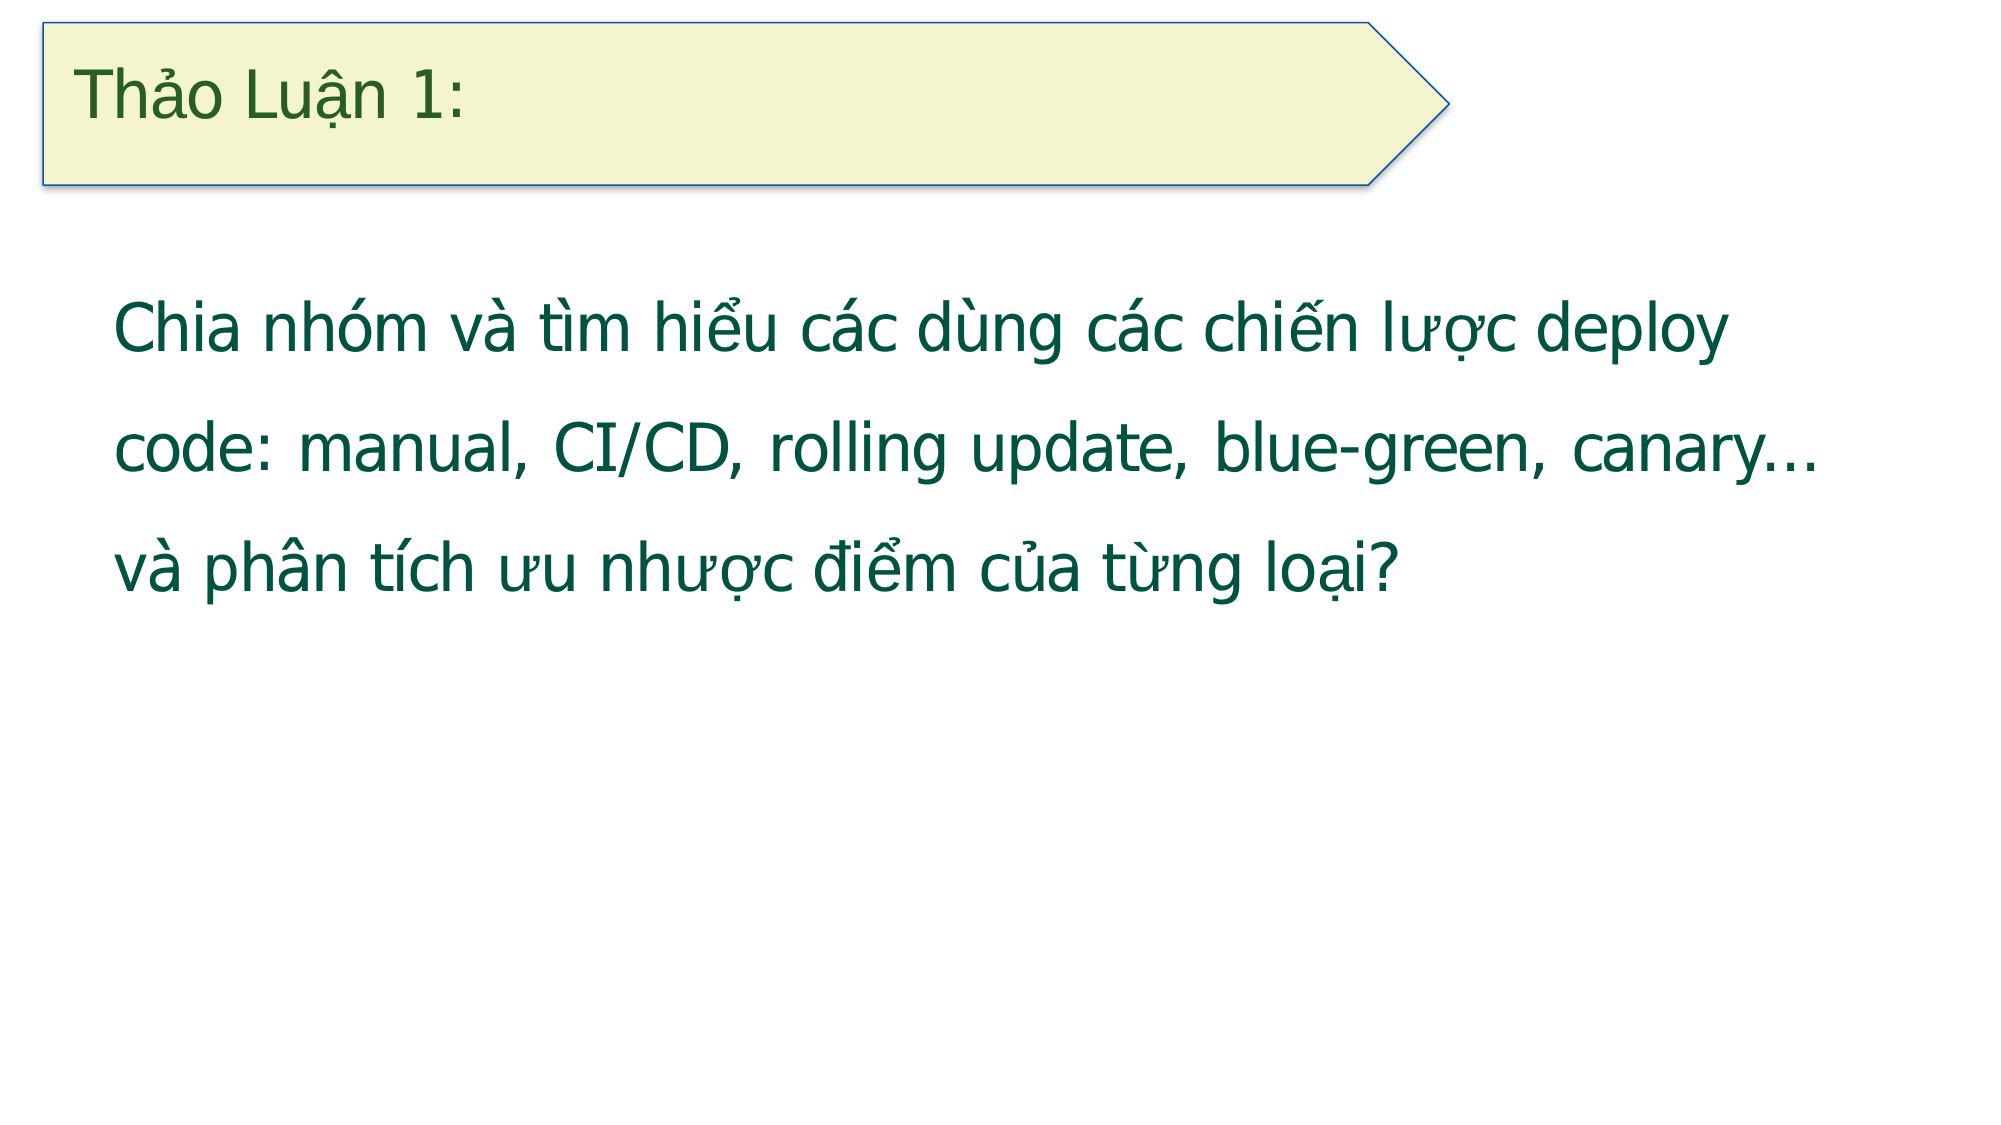

# Thảo Luận 1:
Chia nhóm và tìm hiểu các dùng các chiến lược deploy code: manual, CI/CD, rolling update, blue-green, canary... và phân tích ưu nhược điểm của từng loại?